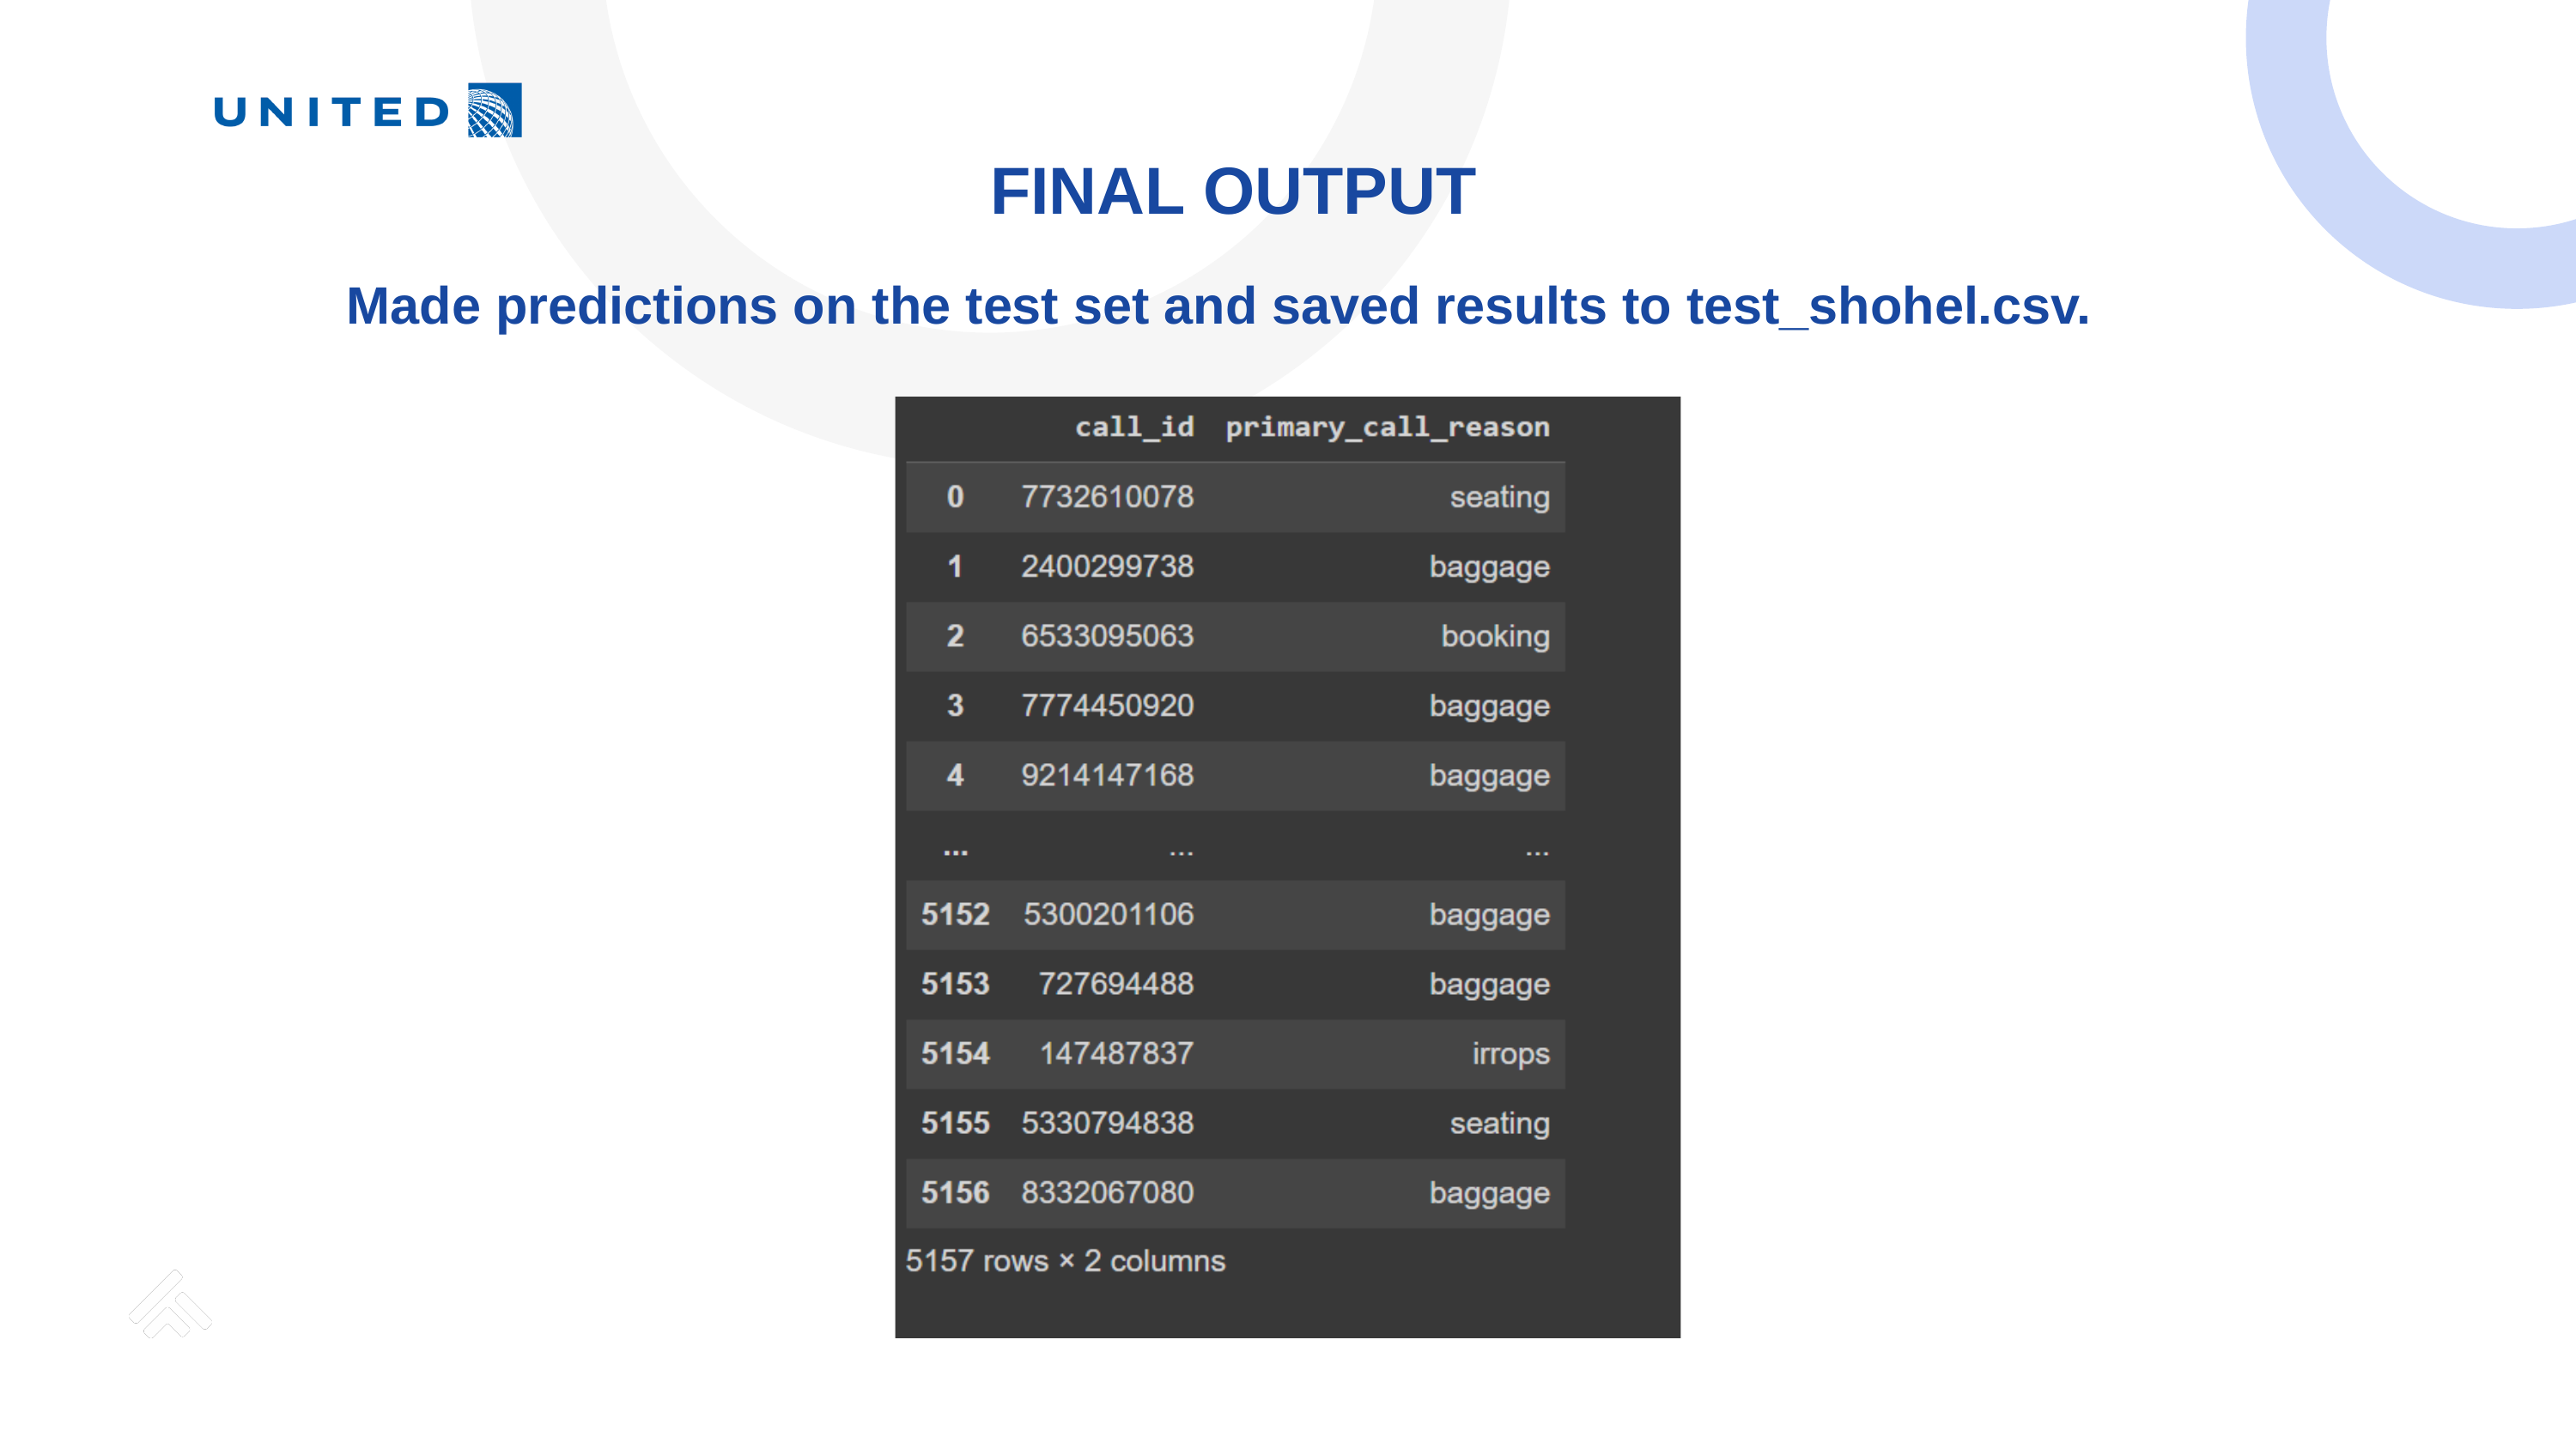

FINAL OUTPUT
Made predictions on the test set and saved results to test_shohel.csv.